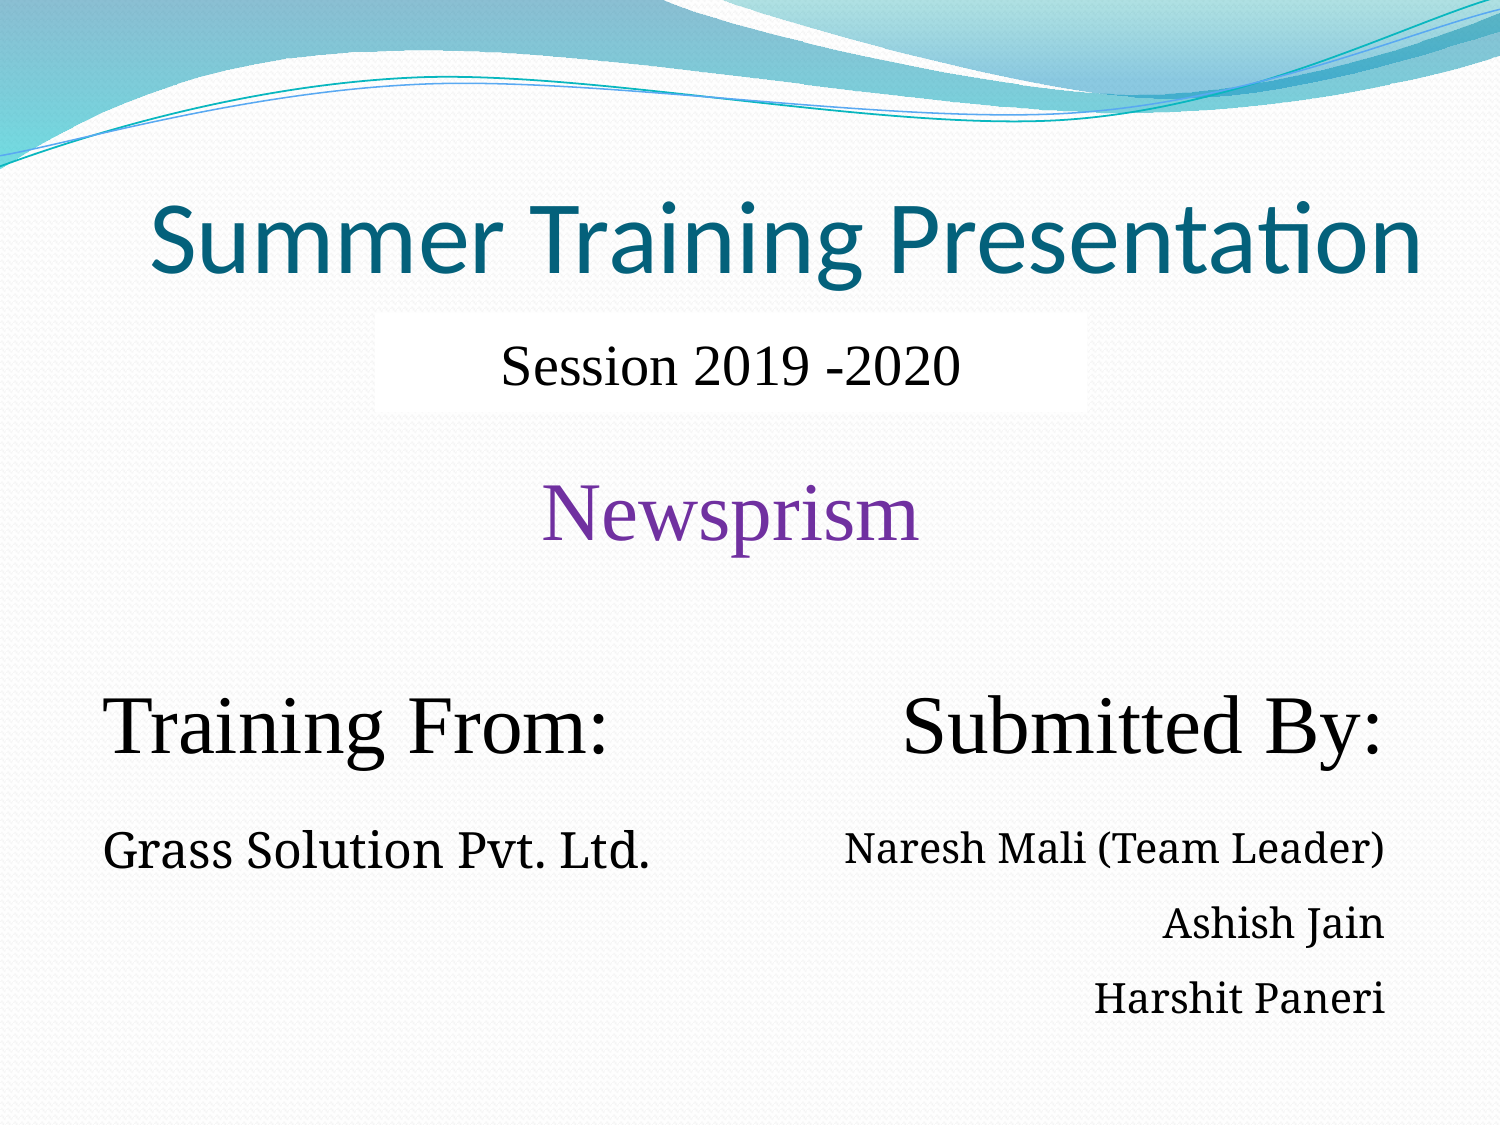

Summer Training Presentation
Session 2019 -2020
Newsprism
Training From:

Grass Solution Pvt. Ltd.
Submitted By:

Naresh Mali (Team Leader)
Ashish Jain
Harshit Paneri